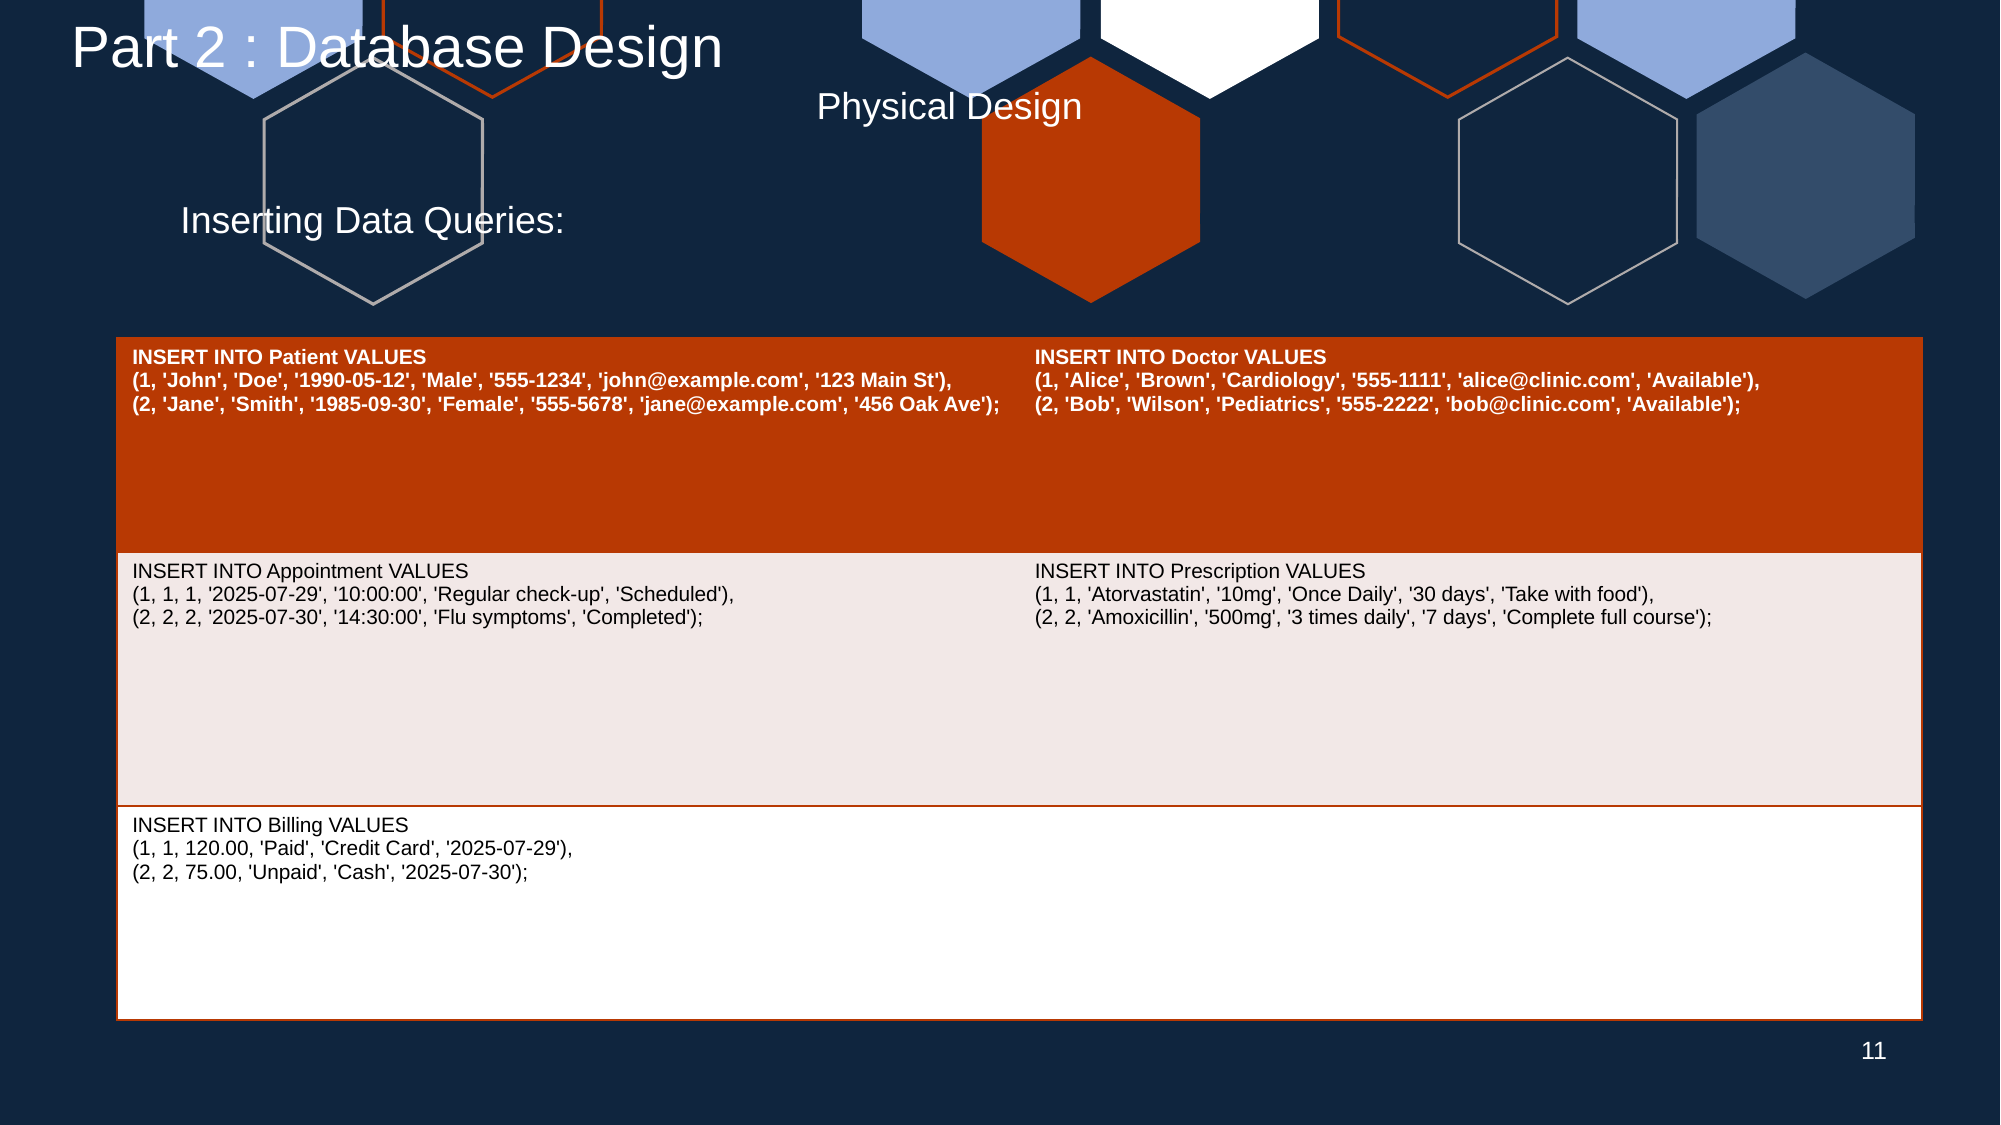

Part 2 : Database Design
Physical Design
Inserting Data Queries:
| INSERT INTO Patient VALUES (1, 'John', 'Doe', '1990-05-12', 'Male', '555-1234', 'john@example.com', '123 Main St'), (2, 'Jane', 'Smith', '1985-09-30', 'Female', '555-5678', 'jane@example.com', '456 Oak Ave'); | INSERT INTO Doctor VALUES (1, 'Alice', 'Brown', 'Cardiology', '555-1111', 'alice@clinic.com', 'Available'), (2, 'Bob', 'Wilson', 'Pediatrics', '555-2222', 'bob@clinic.com', 'Available'); |
| --- | --- |
| INSERT INTO Appointment VALUES (1, 1, 1, '2025-07-29', '10:00:00', 'Regular check-up', 'Scheduled'), (2, 2, 2, '2025-07-30', '14:30:00', 'Flu symptoms', 'Completed'); | INSERT INTO Prescription VALUES (1, 1, 'Atorvastatin', '10mg', 'Once Daily', '30 days', 'Take with food'), (2, 2, 'Amoxicillin', '500mg', '3 times daily', '7 days', 'Complete full course'); |
| INSERT INTO Billing VALUES (1, 1, 120.00, 'Paid', 'Credit Card', '2025-07-29'), (2, 2, 75.00, 'Unpaid', 'Cash', '2025-07-30'); |  |
11